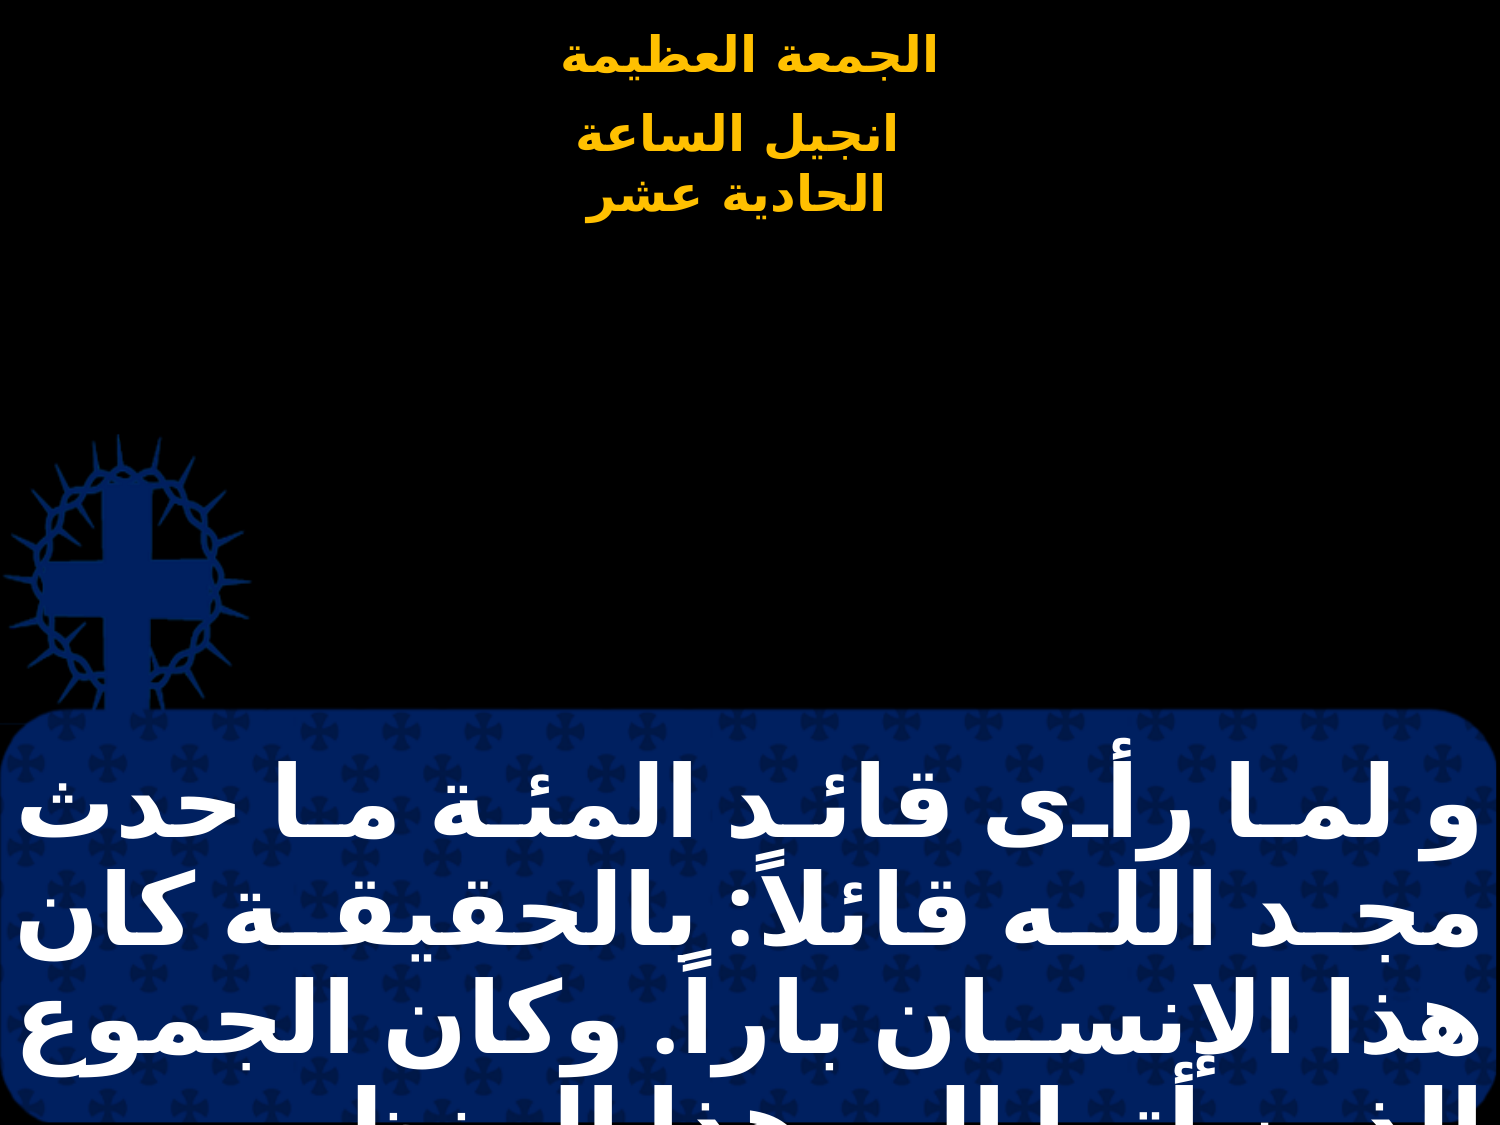

# و لما رأى قائد المئة ما حدث مجد الله قائلاً: بالحقيقة كان هذا الإنسان باراً. وكان الجموع الذين أتوا إلى هذا المنظر